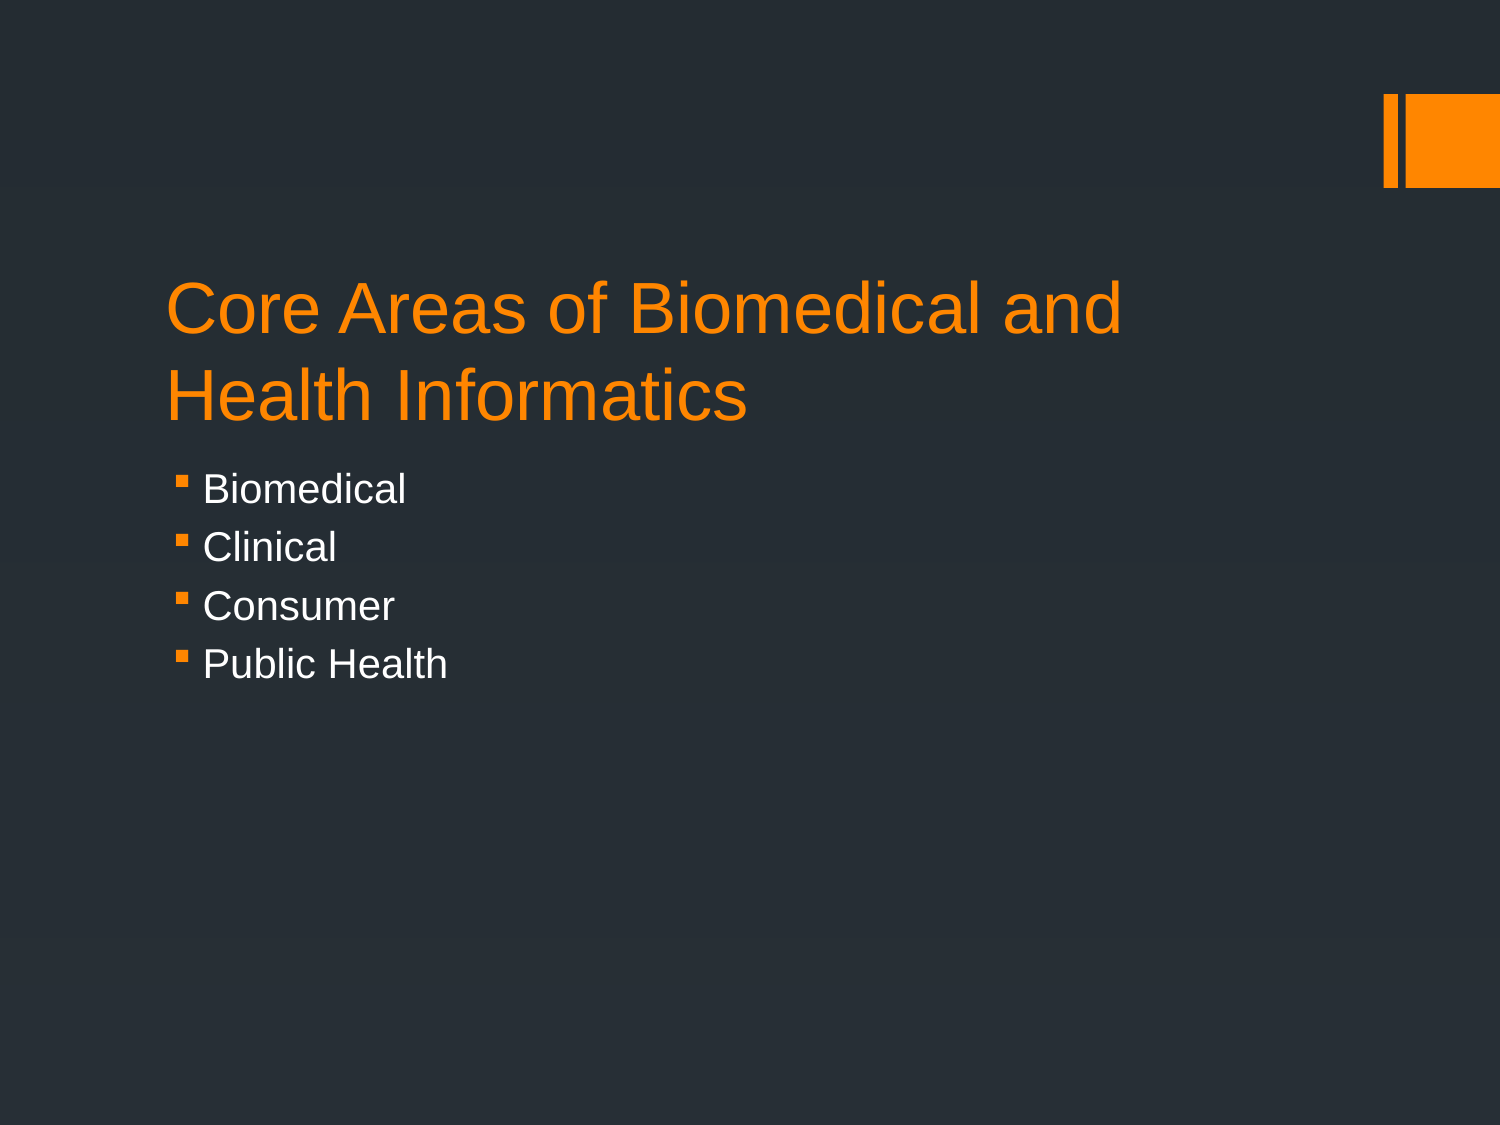

# Core Areas of Biomedical and Health Informatics
Biomedical
Clinical
Consumer
Public Health